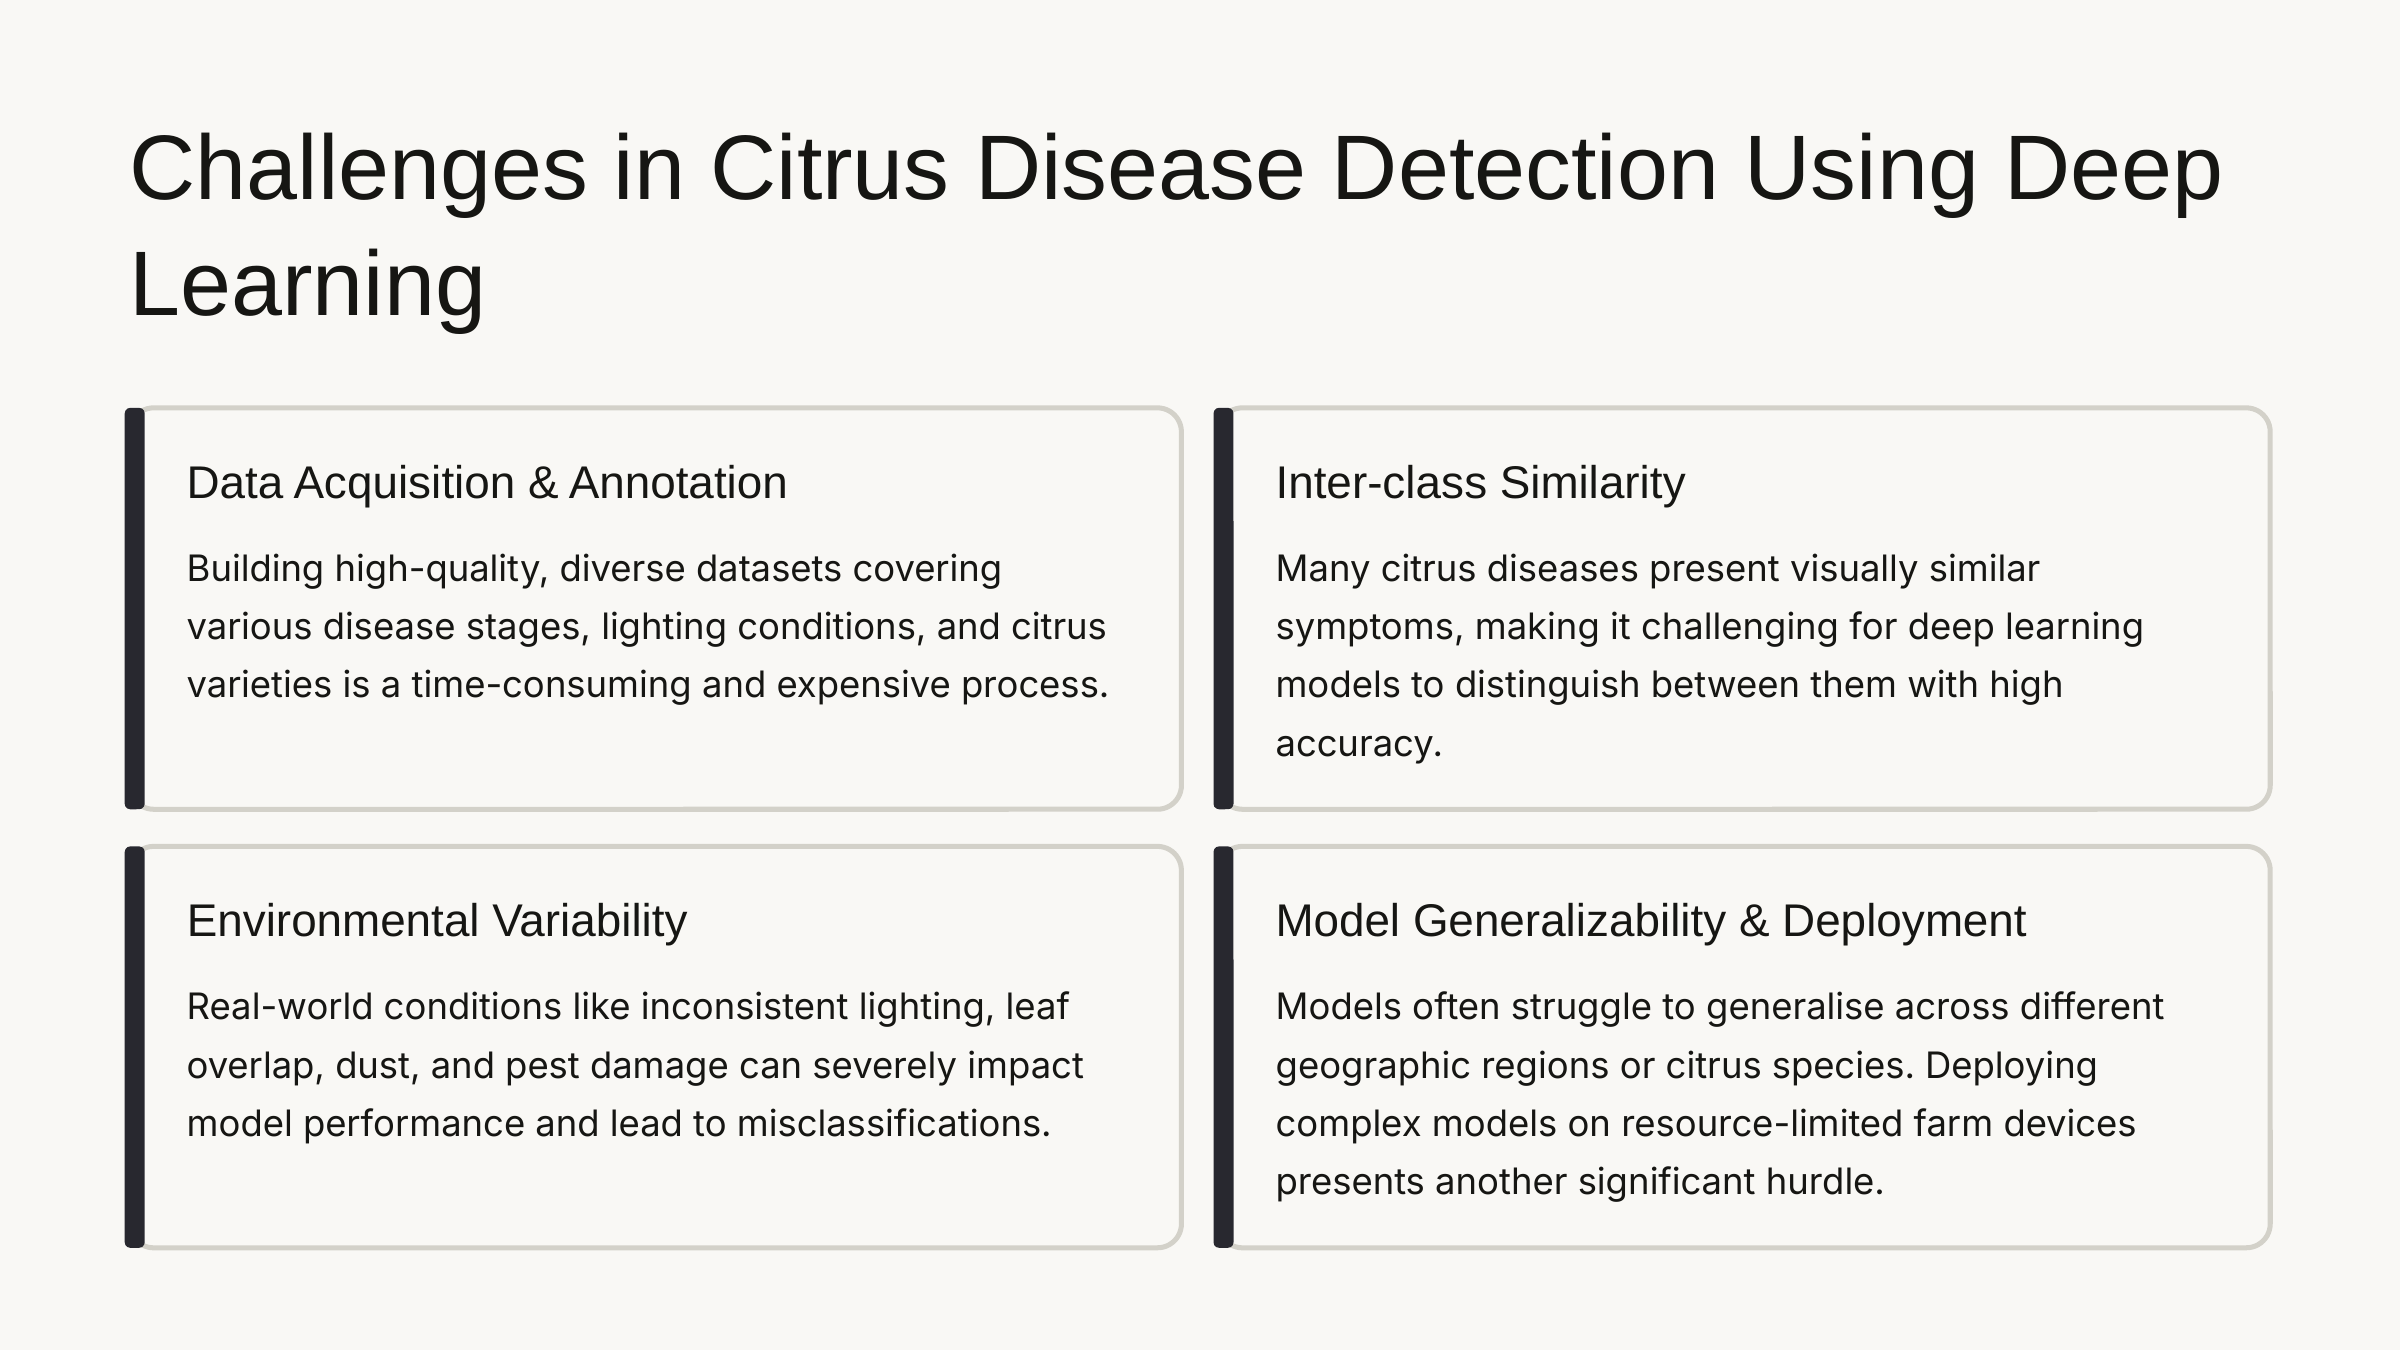

Challenges in Citrus Disease Detection Using Deep Learning

Data Acquisition & Annotation
Inter-class Similarity
Building high-quality, diverse datasets covering various disease stages, lighting conditions, and citrus varieties is a time-consuming and expensive process.
Many citrus diseases present visually similar symptoms, making it challenging for deep learning models to distinguish between them with high accuracy.

Environmental Variability
Model Generalizability & Deployment
Real-world conditions like inconsistent lighting, leaf overlap, dust, and pest damage can severely impact model performance and lead to misclassifications.
Models often struggle to generalise across different geographic regions or citrus species. Deploying complex models on resource-limited farm devices presents another significant hurdle.